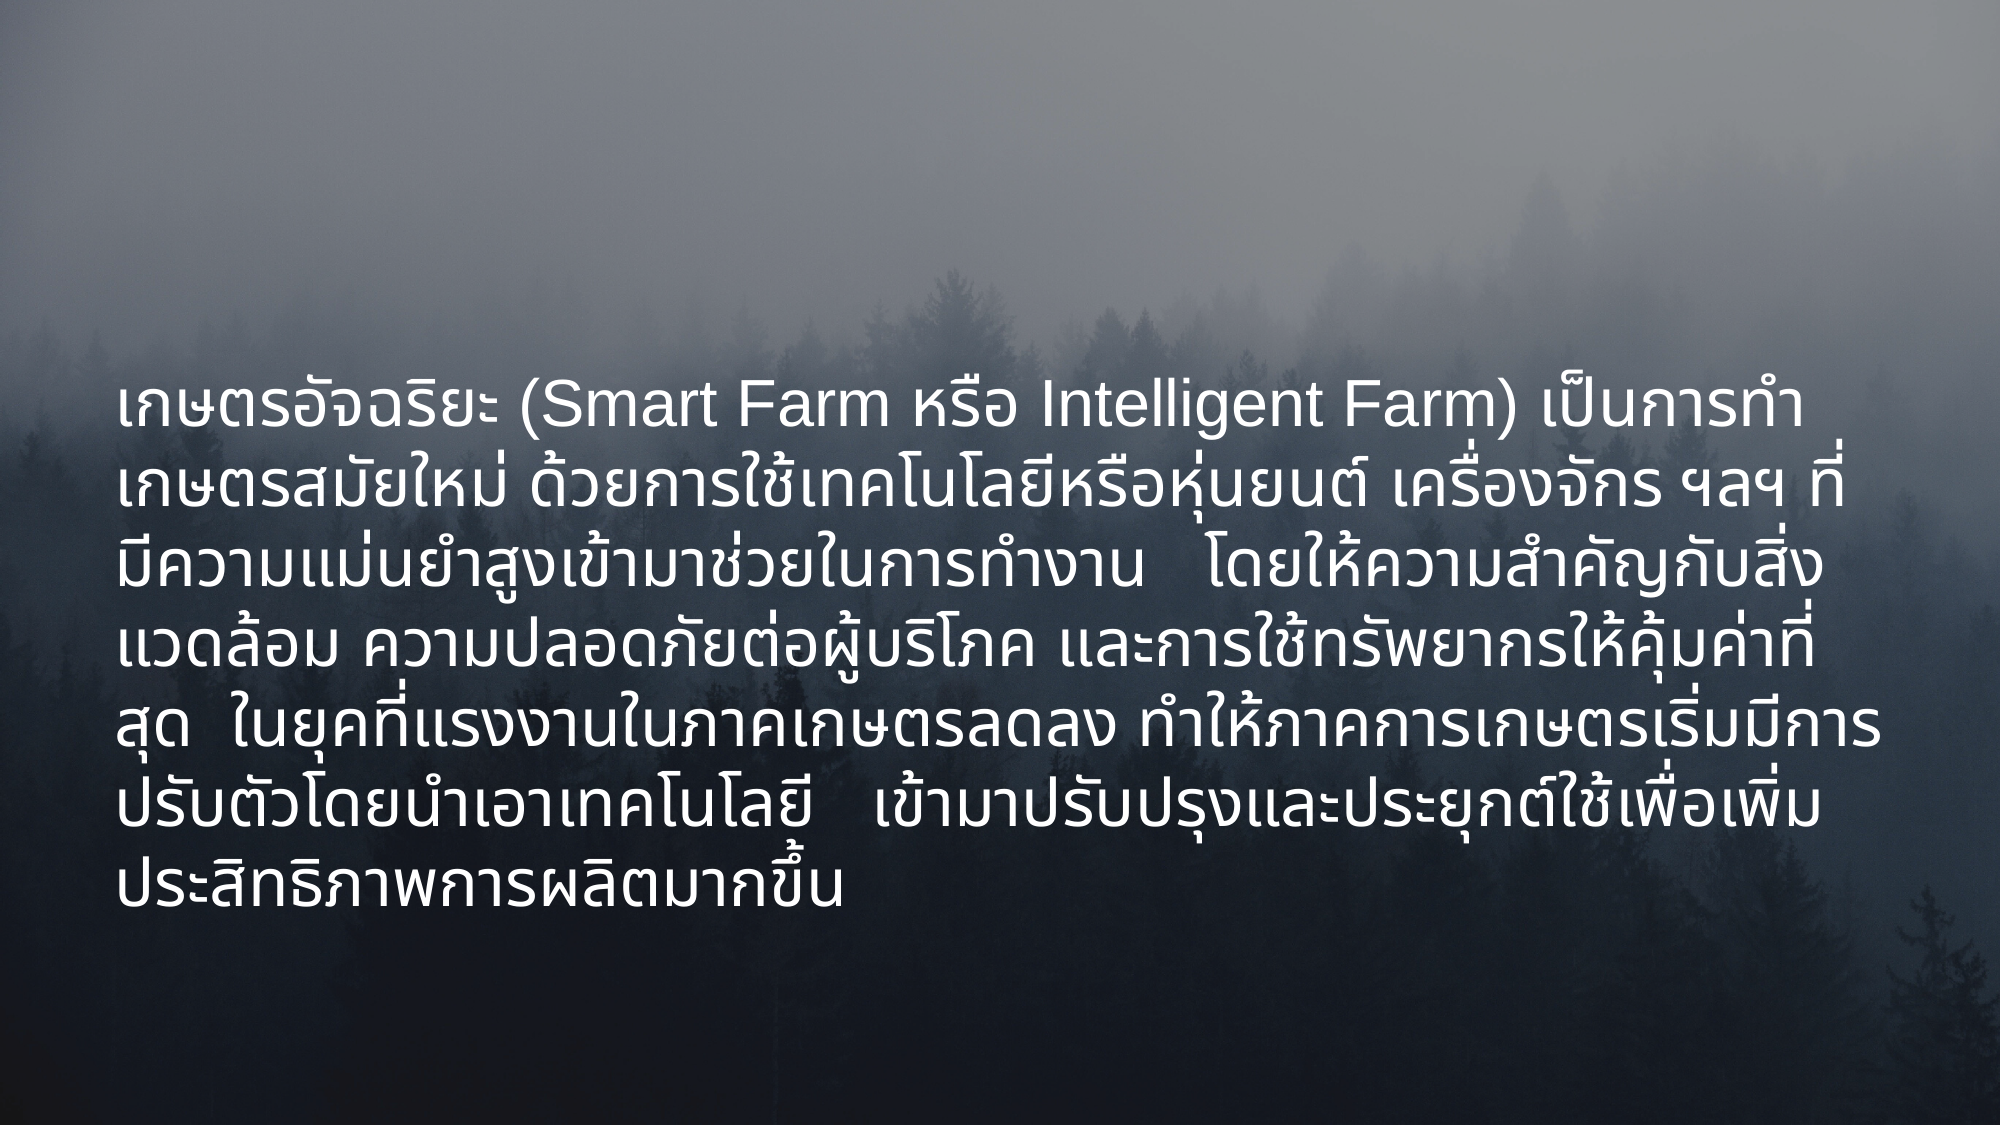

เกษตรอัจฉริยะ (Smart Farm หรือ Intelligent Farm) เป็นการทำเกษตรสมัยใหม่ ด้วยการใช้เทคโนโลยีหรือหุ่นยนต์ เครื่องจักร ฯลฯ ที่มีความแม่นยำสูงเข้ามาช่วยในการทำงาน   โดยให้ความสำคัญกับสิ่งแวดล้อม ความปลอดภัยต่อผู้บริโภค และการใช้ทรัพยากรให้คุ้มค่าที่สุด  ในยุคที่แรงงานในภาคเกษตรลดลง ทำให้ภาคการเกษตรเริ่มมีการปรับตัวโดยนำเอาเทคโนโลยี   เข้ามาปรับปรุงและประยุกต์ใช้เพื่อเพิ่มประสิทธิภาพการผลิตมากขึ้น